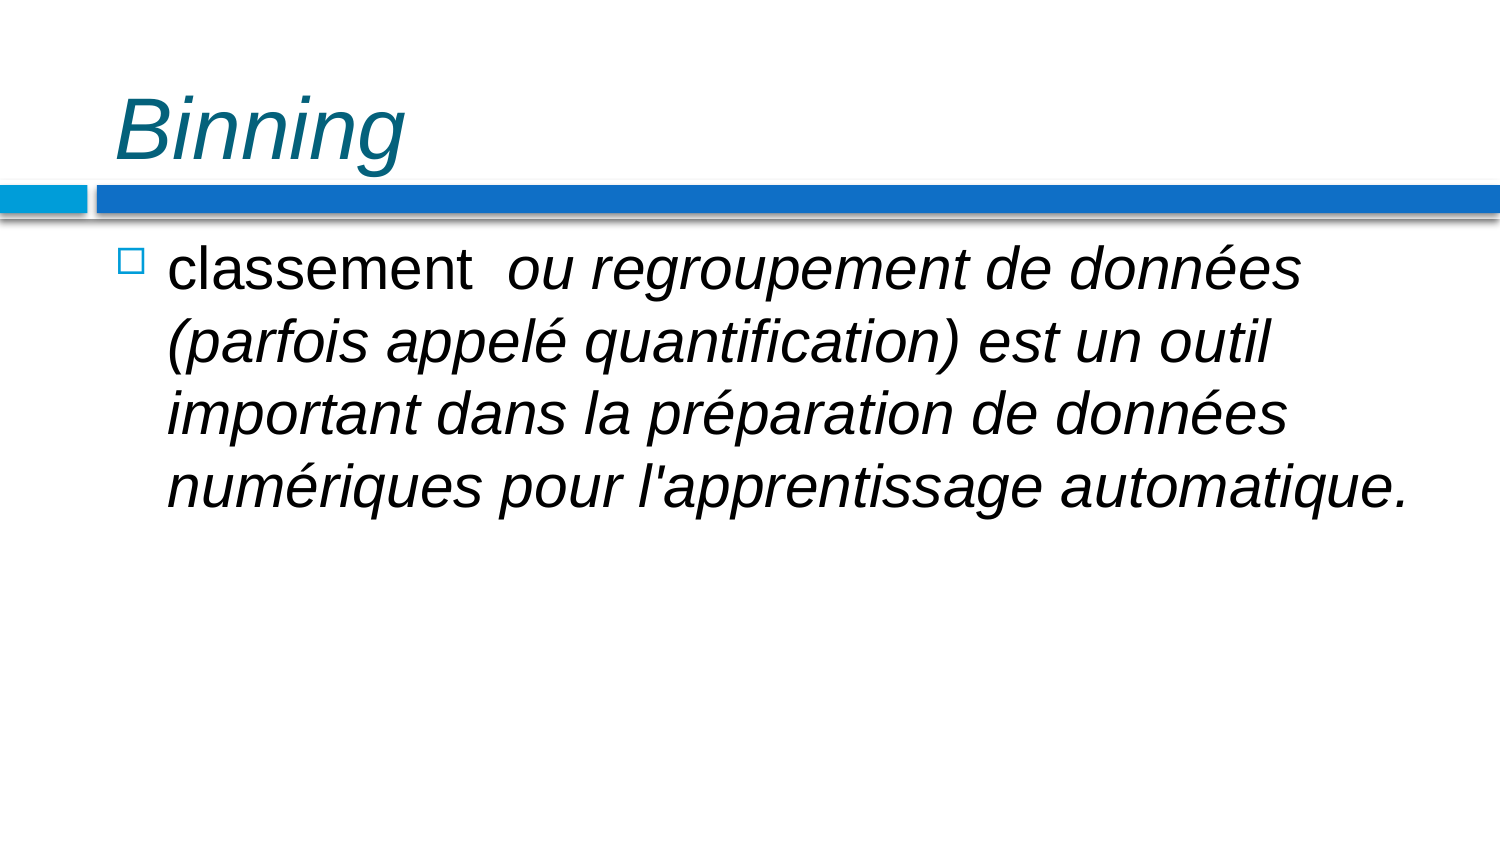

# Binning
classement  ou regroupement de données (parfois appelé quantification) est un outil important dans la préparation de données numériques pour l'apprentissage automatique.